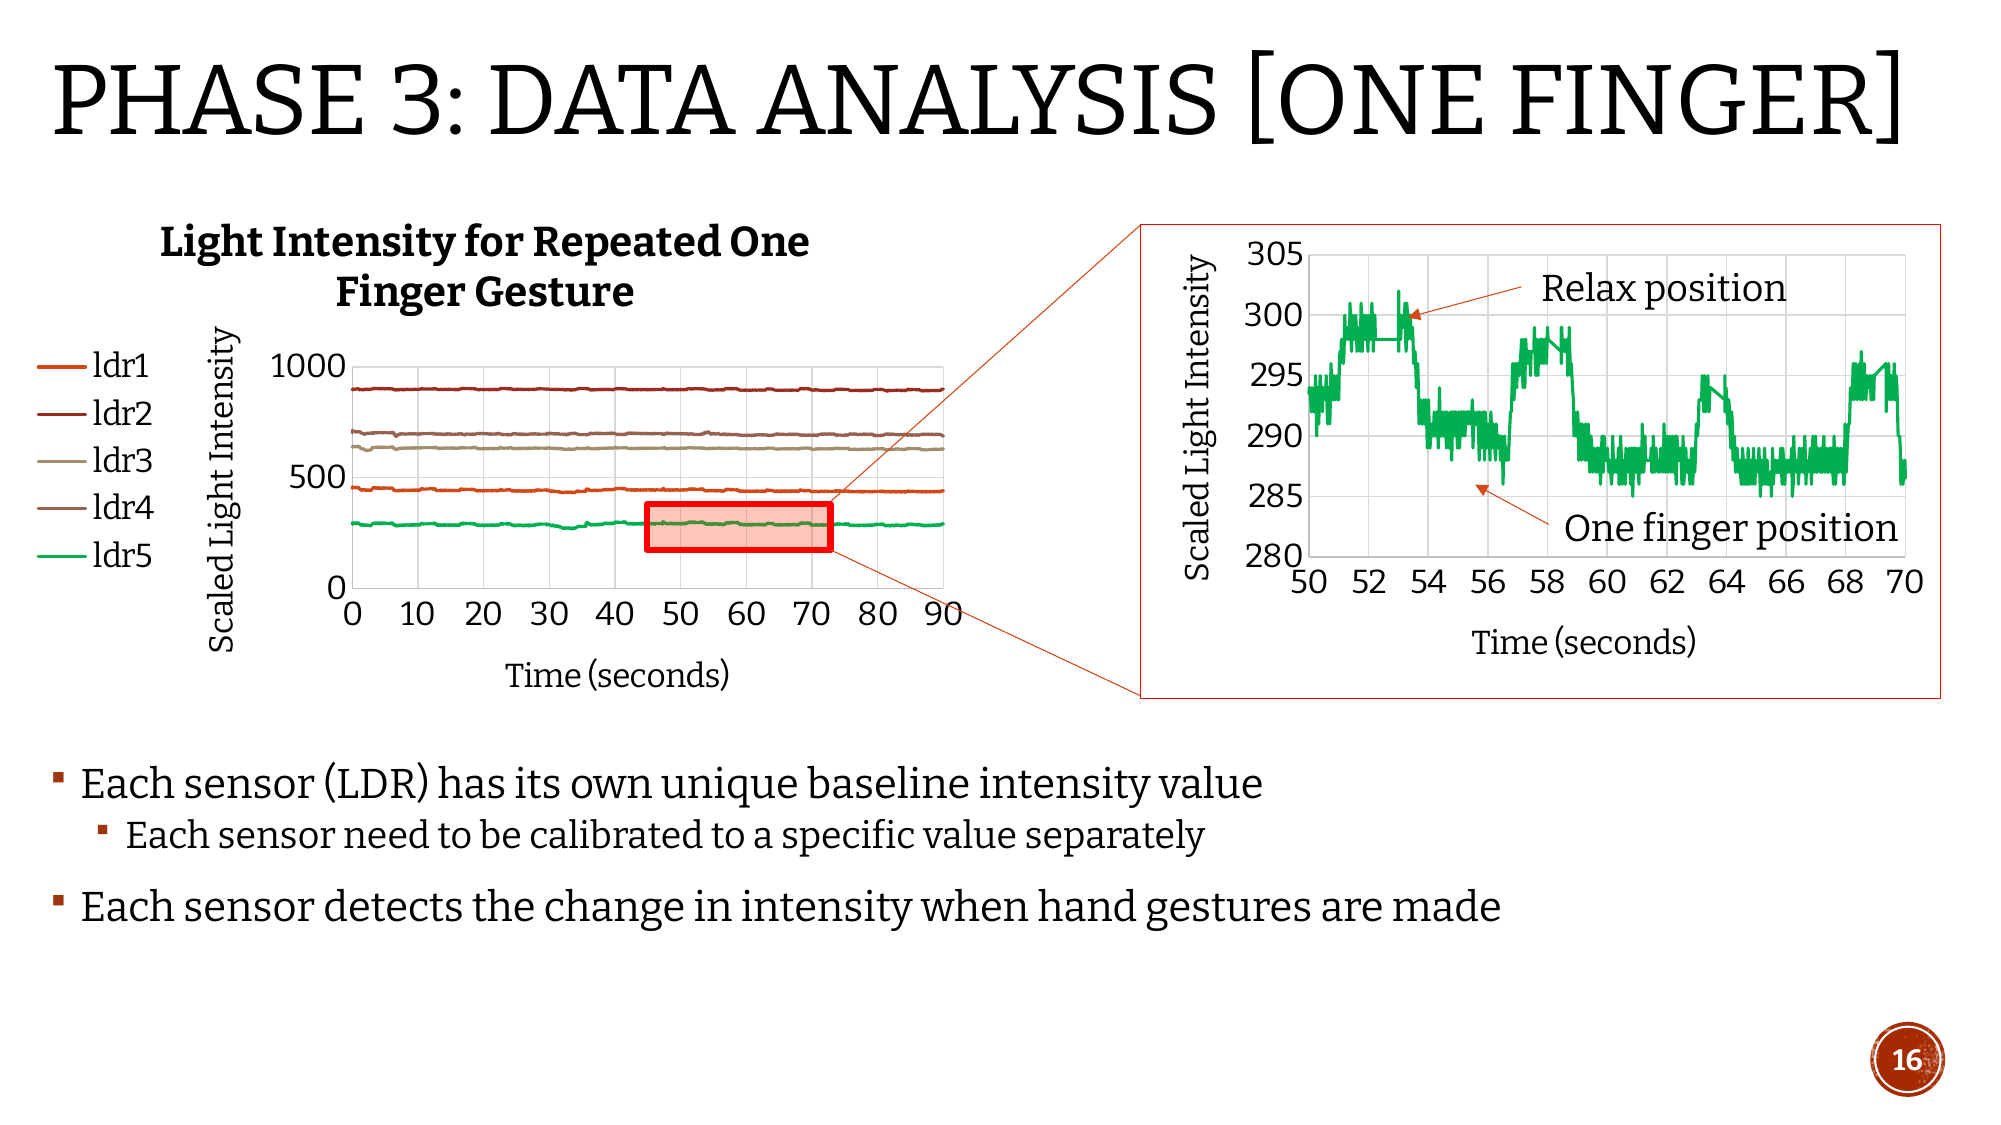

# PHASE 3: Data ANALYSIS [one finger]

### Chart: Light Intensity for Repeated One Finger Gesture

| Category | ldr1 | ldr2 | ldr3 | ldr4 | ldr5 |
|---|---|---|---|---|---|

### Chart

| Category | ldr5 |
|---|---|
Relax position
One finger position

Each sensor (LDR) has its own unique baseline intensity value
Each sensor need to be calibrated to a specific value separately
Each sensor detects the change in intensity when hand gestures are made
16